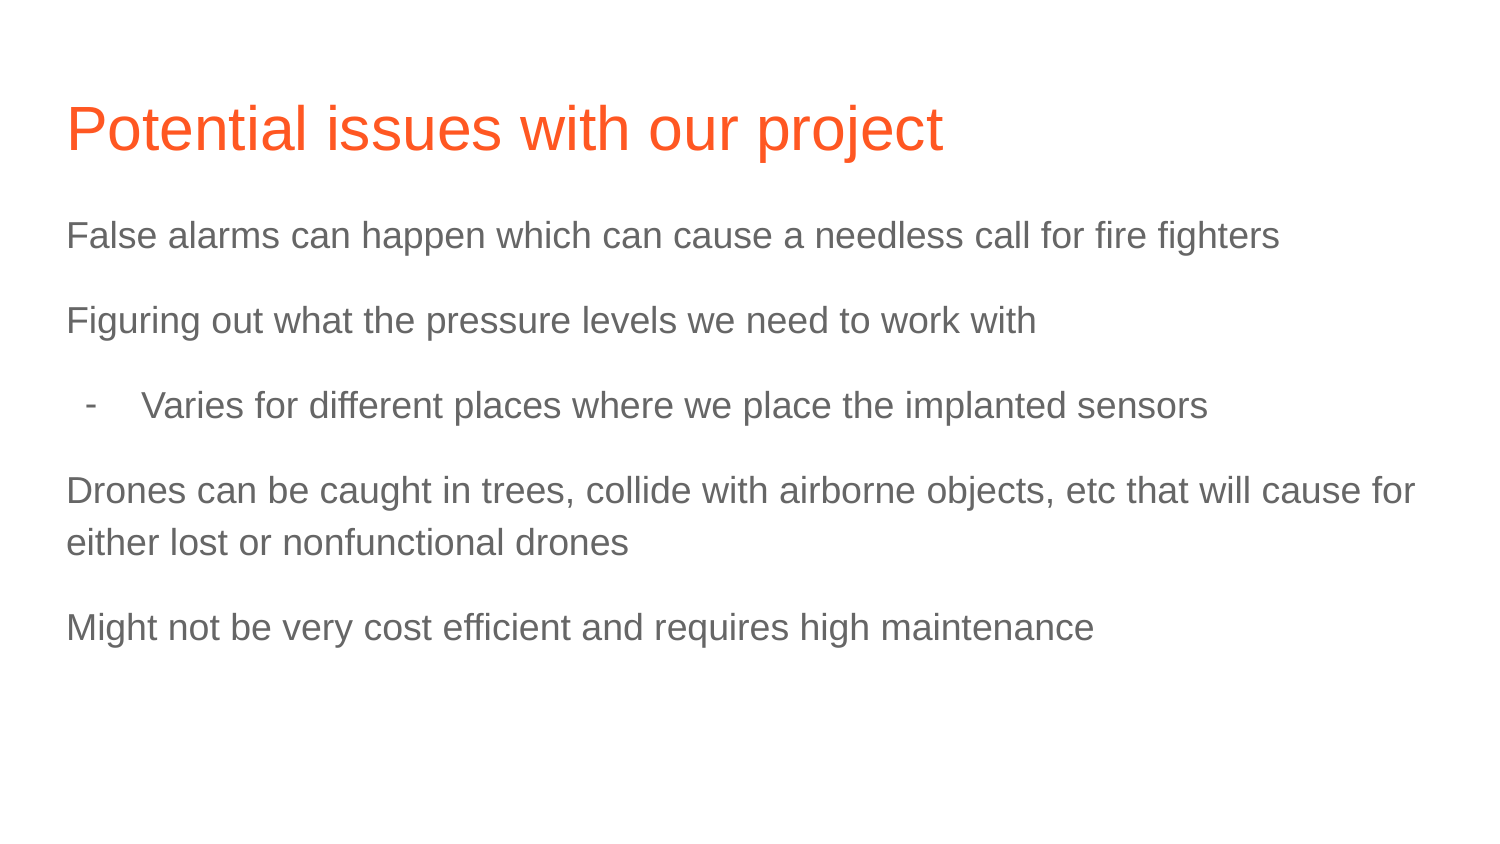

# Potential issues with our project
False alarms can happen which can cause a needless call for fire fighters
Figuring out what the pressure levels we need to work with
Varies for different places where we place the implanted sensors
Drones can be caught in trees, collide with airborne objects, etc that will cause for either lost or nonfunctional drones
Might not be very cost efficient and requires high maintenance